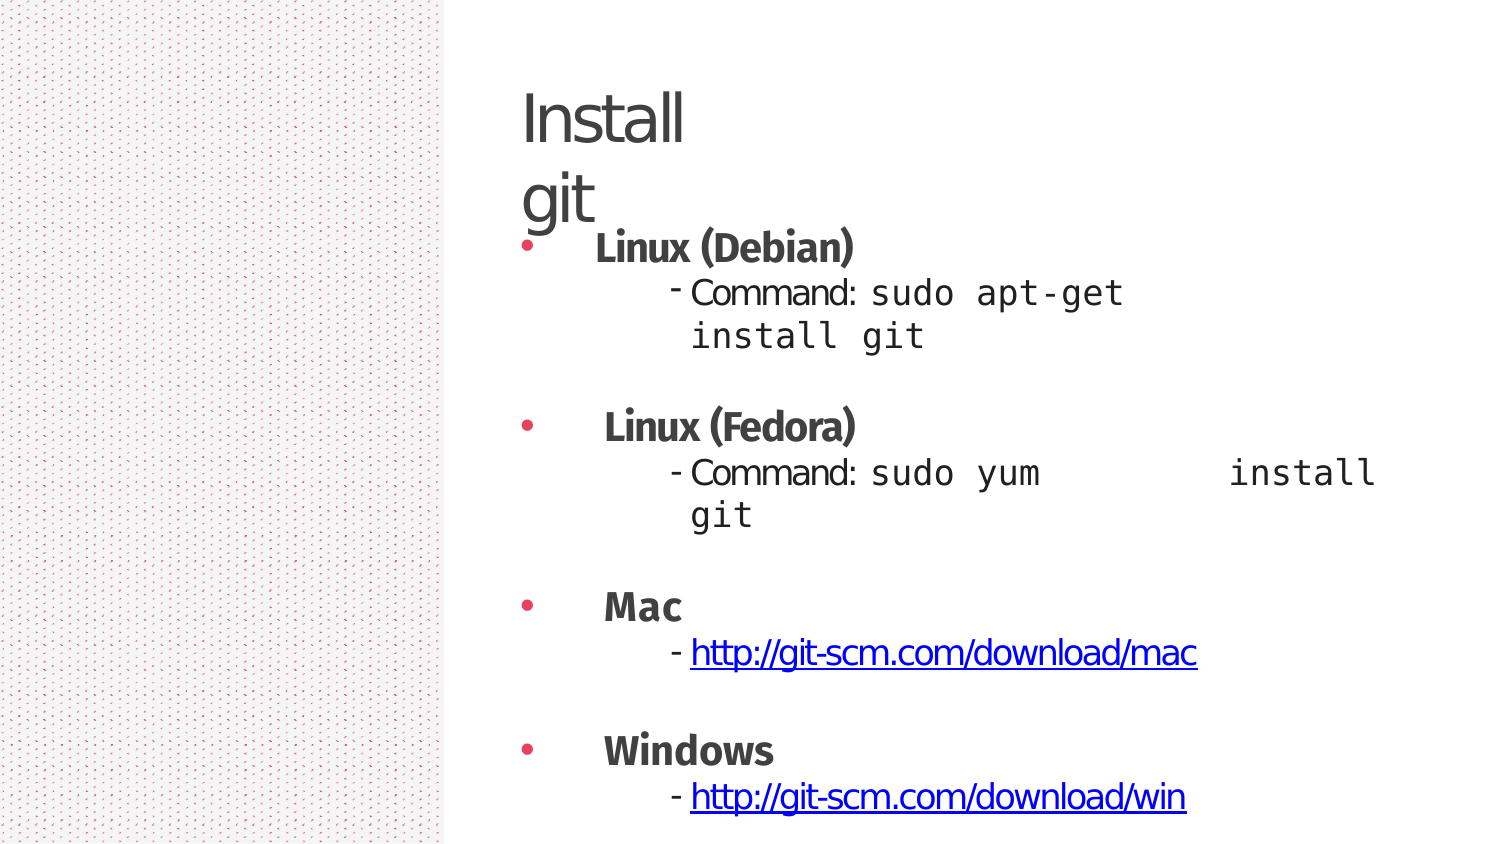

# Install git
Linux (Debian)
Command: sudo apt-get	install	git

Linux (Fedora)
Command: sudo yum	install git

Mac
http://git-scm.com/download/mac

Windows
http://git-scm.com/download/win